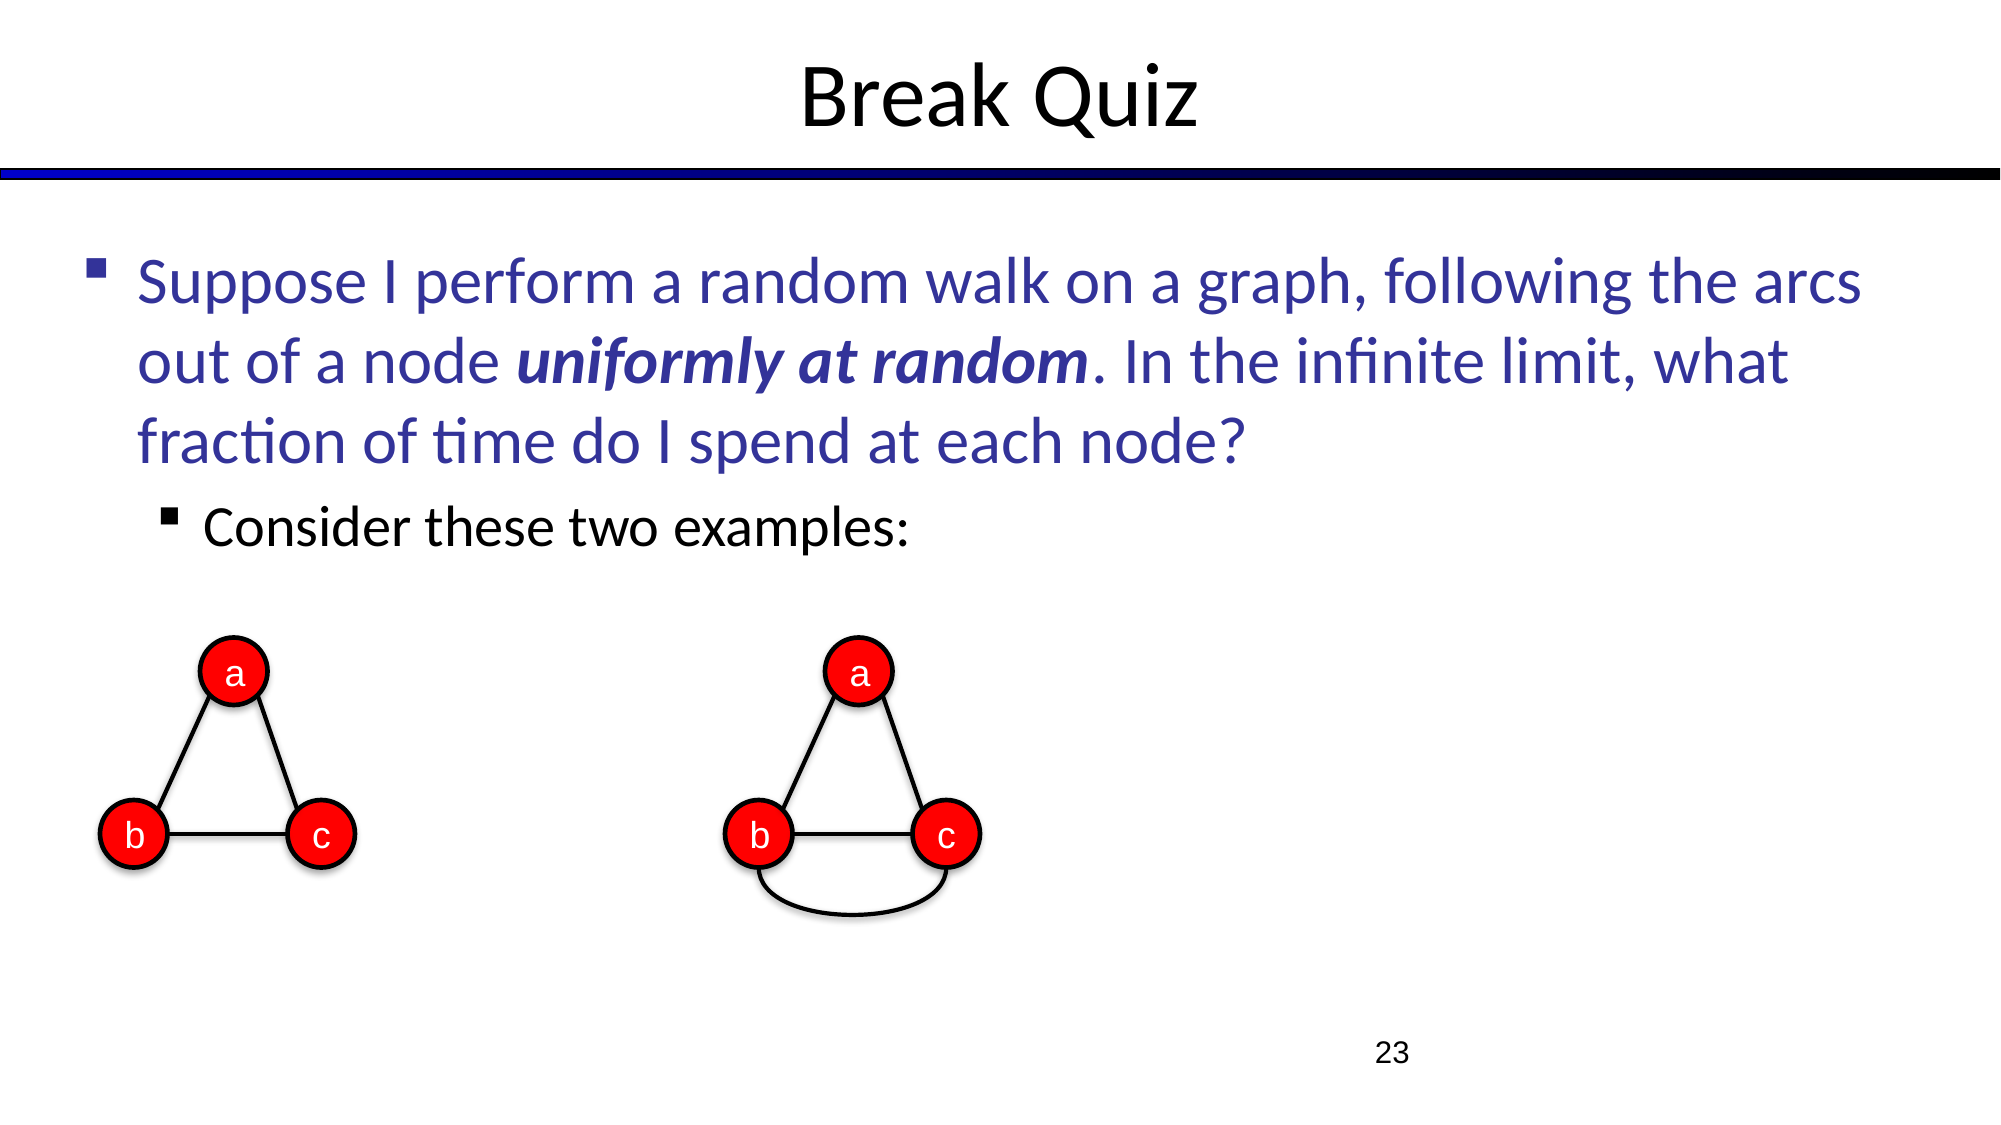

# Break Quiz
Suppose I perform a random walk on a graph, following the arcs out of a node uniformly at random. In the infinite limit, what fraction of time do I spend at each node?
Consider these two examples:

a
a
b
c
b
c
23